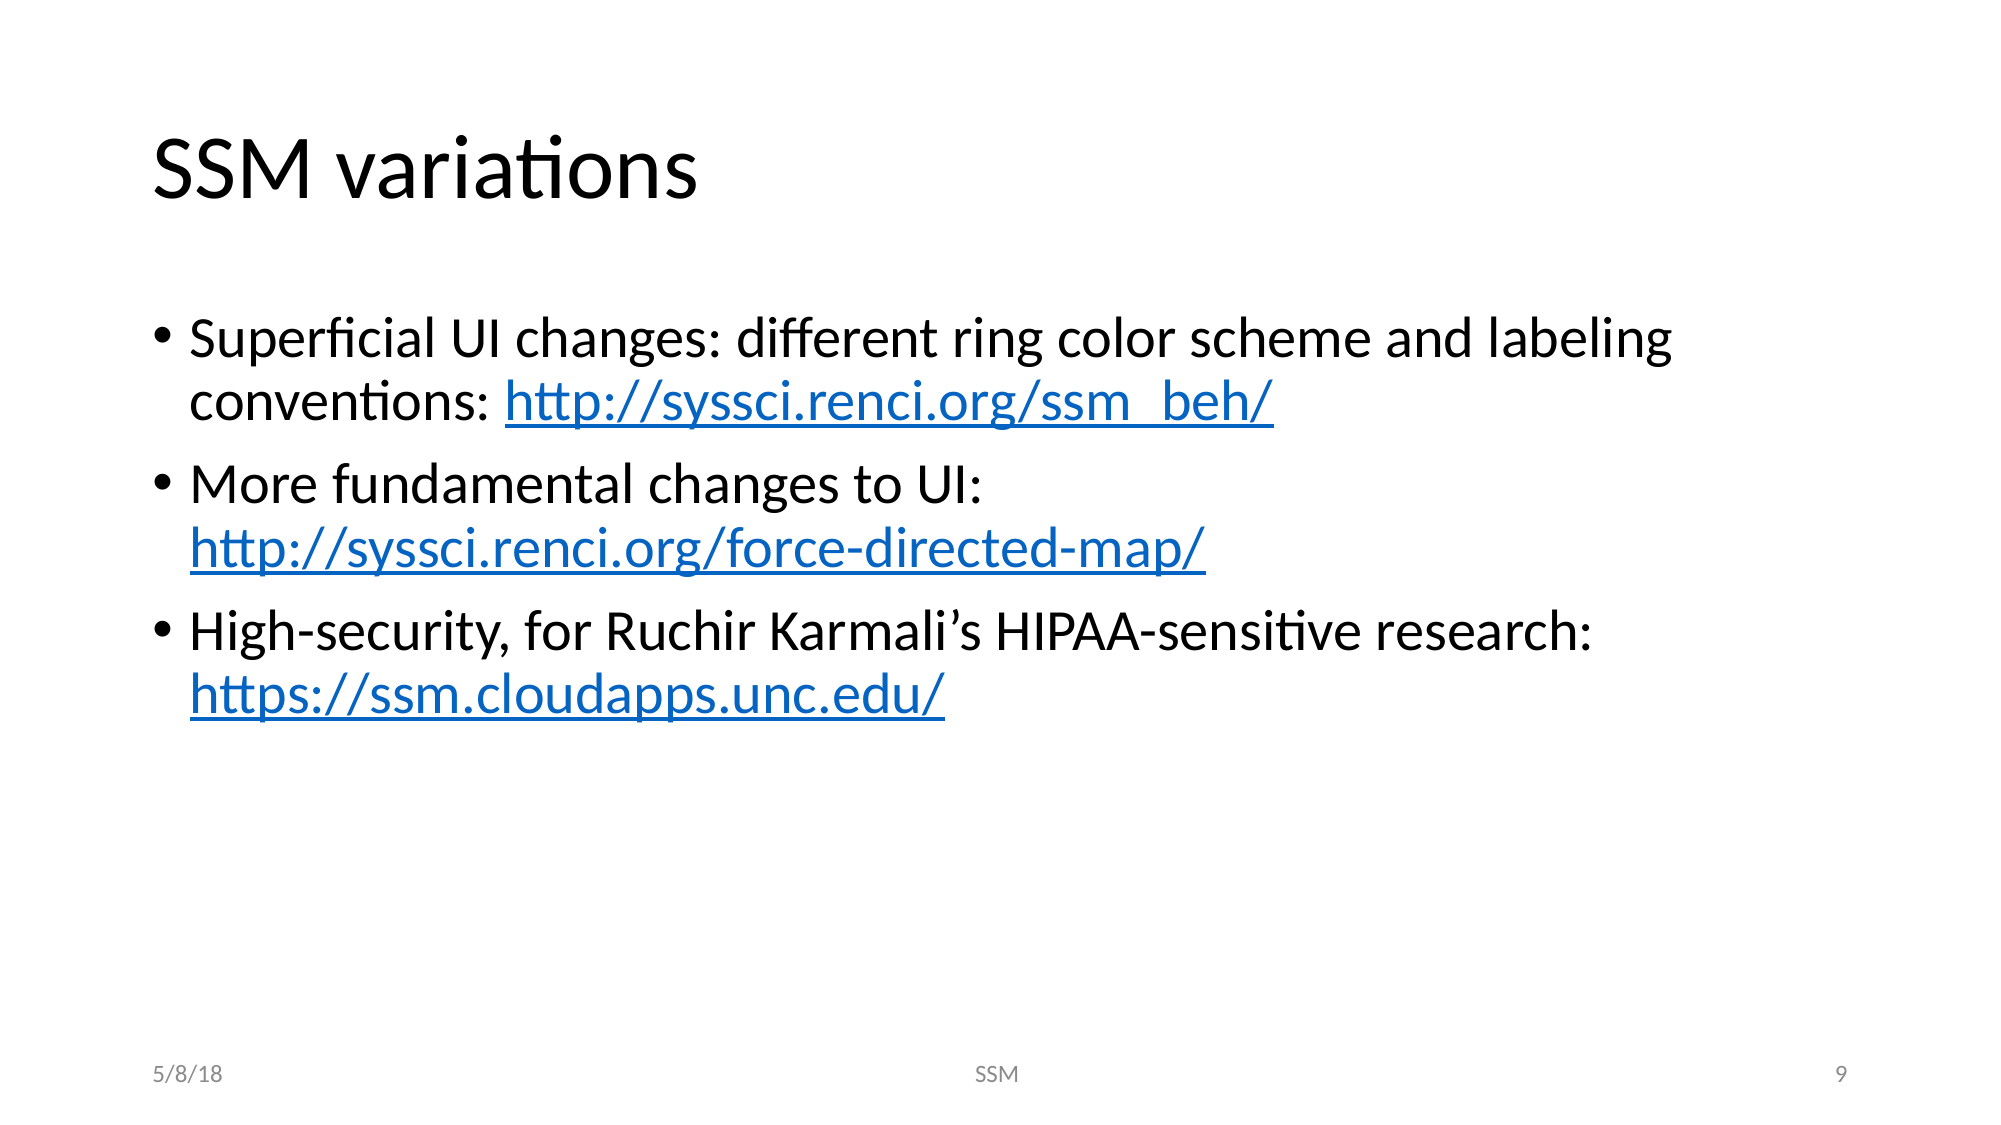

# SSM variations
Superficial UI changes: different ring color scheme and labeling conventions: http://syssci.renci.org/ssm_beh/
More fundamental changes to UI: http://syssci.renci.org/force-directed-map/
High-security, for Ruchir Karmali’s HIPAA-sensitive research: https://ssm.cloudapps.unc.edu/

5/8/18
SSM
9